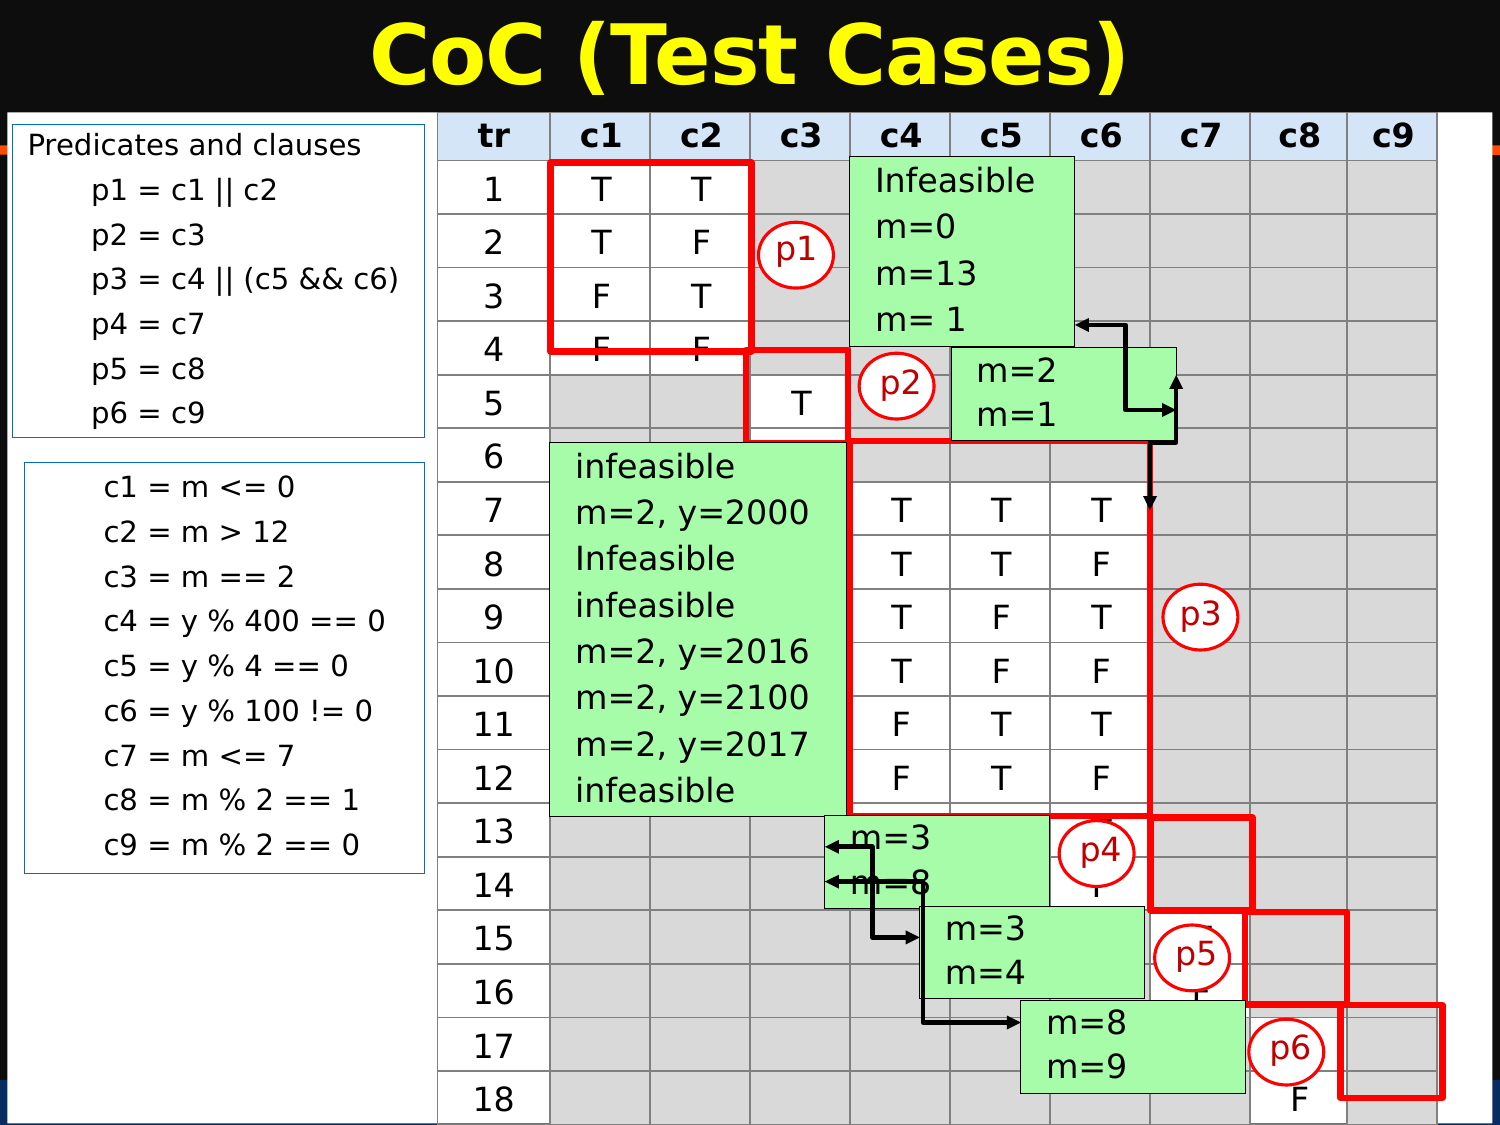

# CoC (Test Cases)

| tr | c1 | c2 | c3 | c4 | c5 | c6 | c7 | c8 | c9 |
| --- | --- | --- | --- | --- | --- | --- | --- | --- | --- |
| 1 | T | T |  |  |  |  |  |  |  |
| 2 | T | F |  |  |  |  |  |  |  |
| 3 | F | T |  |  |  |  |  |  |  |
| 4 | F | F |  |  |  |  |  |  |  |
| 5 |  |  | T |  |  |  |  |  |  |
| 6 |  |  | F |  |  |  |  |  |  |
| 7 |  |  |  | T | T | T |  |  |  |
| 8 |  |  |  | T | T | F |  |  |  |
| 9 |  |  |  | T | F | T |  |  |  |
| 10 |  |  |  | T | F | F |  |  |  |
| 11 |  |  |  | F | T | T |  |  |  |
| 12 |  |  |  | F | T | F |  |  |  |
| 13 |  |  |  | F | F | T |  |  |  |
| 14 |  |  |  | F | F | F |  |  |  |
| 15 |  |  |  |  |  |  | T |  |  |
| 16 |  |  |  |  |  |  | F |  |  |
| 17 |  |  |  |  |  |  |  | T |  |
| 18 |  |  |  |  |  |  |  | F |  |
| 19 |  |  |  |  |  |  |  |  | T |
| 20 |  |  |  |  |  |  |  |  | F |
Predicates and clauses
p1 = c1 || c2
p2 = c3
p3 = c4 || (c5 && c6)
p4 = c7
p5 = c8
p6 = c9
Infeasible
m=0
m=13
m= 1

p1
m=2
m=1

p2

p3
infeasible
m=2, y=2000
Infeasible
infeasible
m=2, y=2016
m=2, y=2100
m=2, y=2017
infeasible
c1 = m <= 0
c2 = m > 12
c3 = m == 2
c4 = y % 400 == 0
c5 = y % 4 == 0
c6 = y % 100 != 0
c7 = m <= 7
c8 = m % 2 == 1
c9 = m % 2 == 0
m=3
m=8

p4
m=3
m=4

p5
m=8
m=9

p6